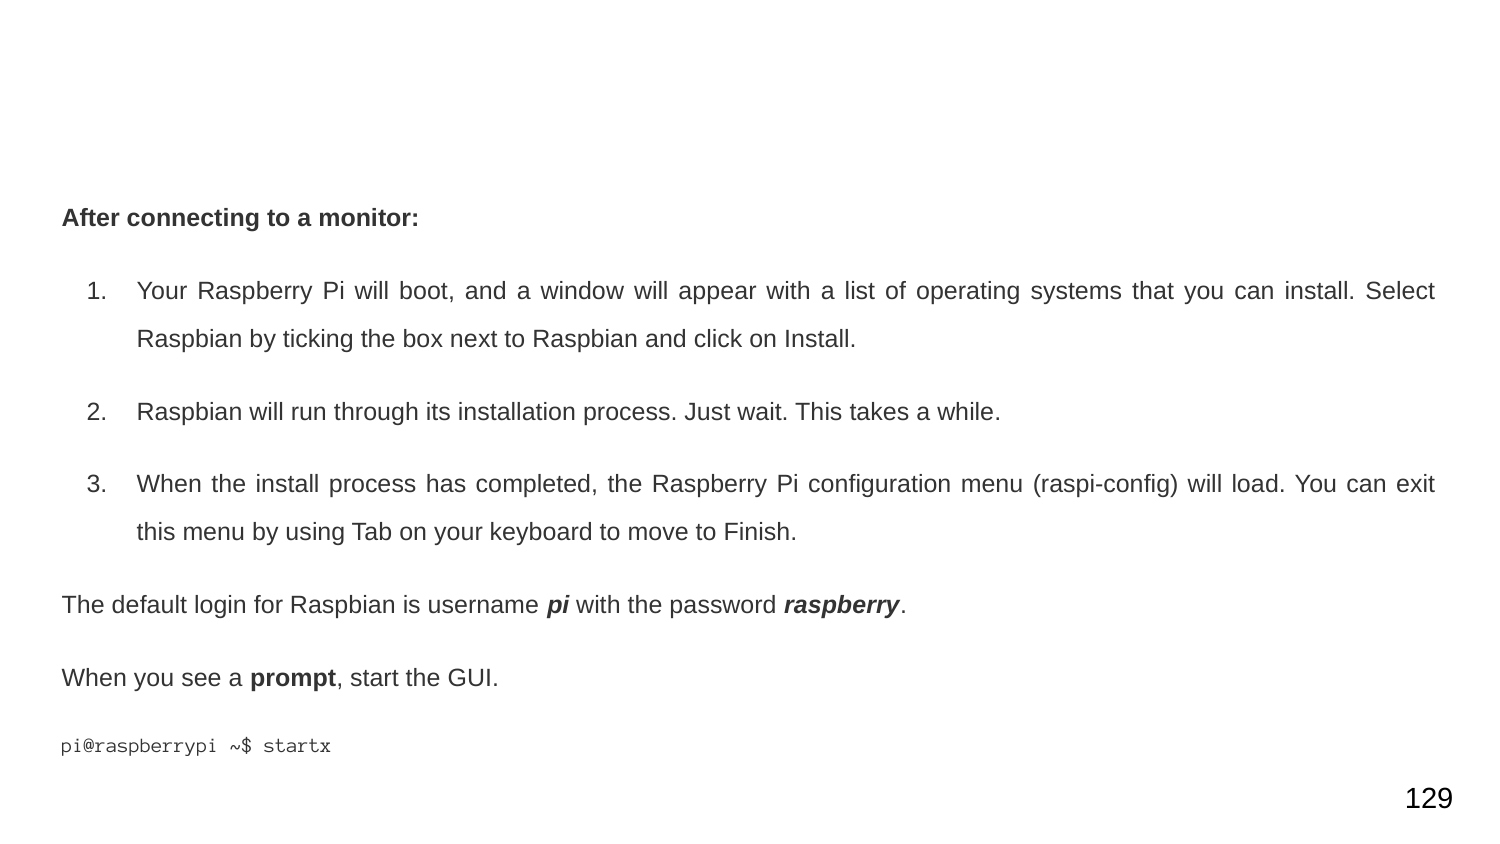

After connecting to a monitor:
Your Raspberry Pi will boot, and a window will appear with a list of operating systems that you can install. Select Raspbian by ticking the box next to Raspbian and click on Install.
Raspbian will run through its installation process. Just wait. This takes a while.
When the install process has completed, the Raspberry Pi configuration menu (raspi-config) will load. You can exit this menu by using Tab on your keyboard to move to Finish.
The default login for Raspbian is username pi with the password raspberry.
When you see a prompt, start the GUI.
pi@raspberrypi ~$ startx

129